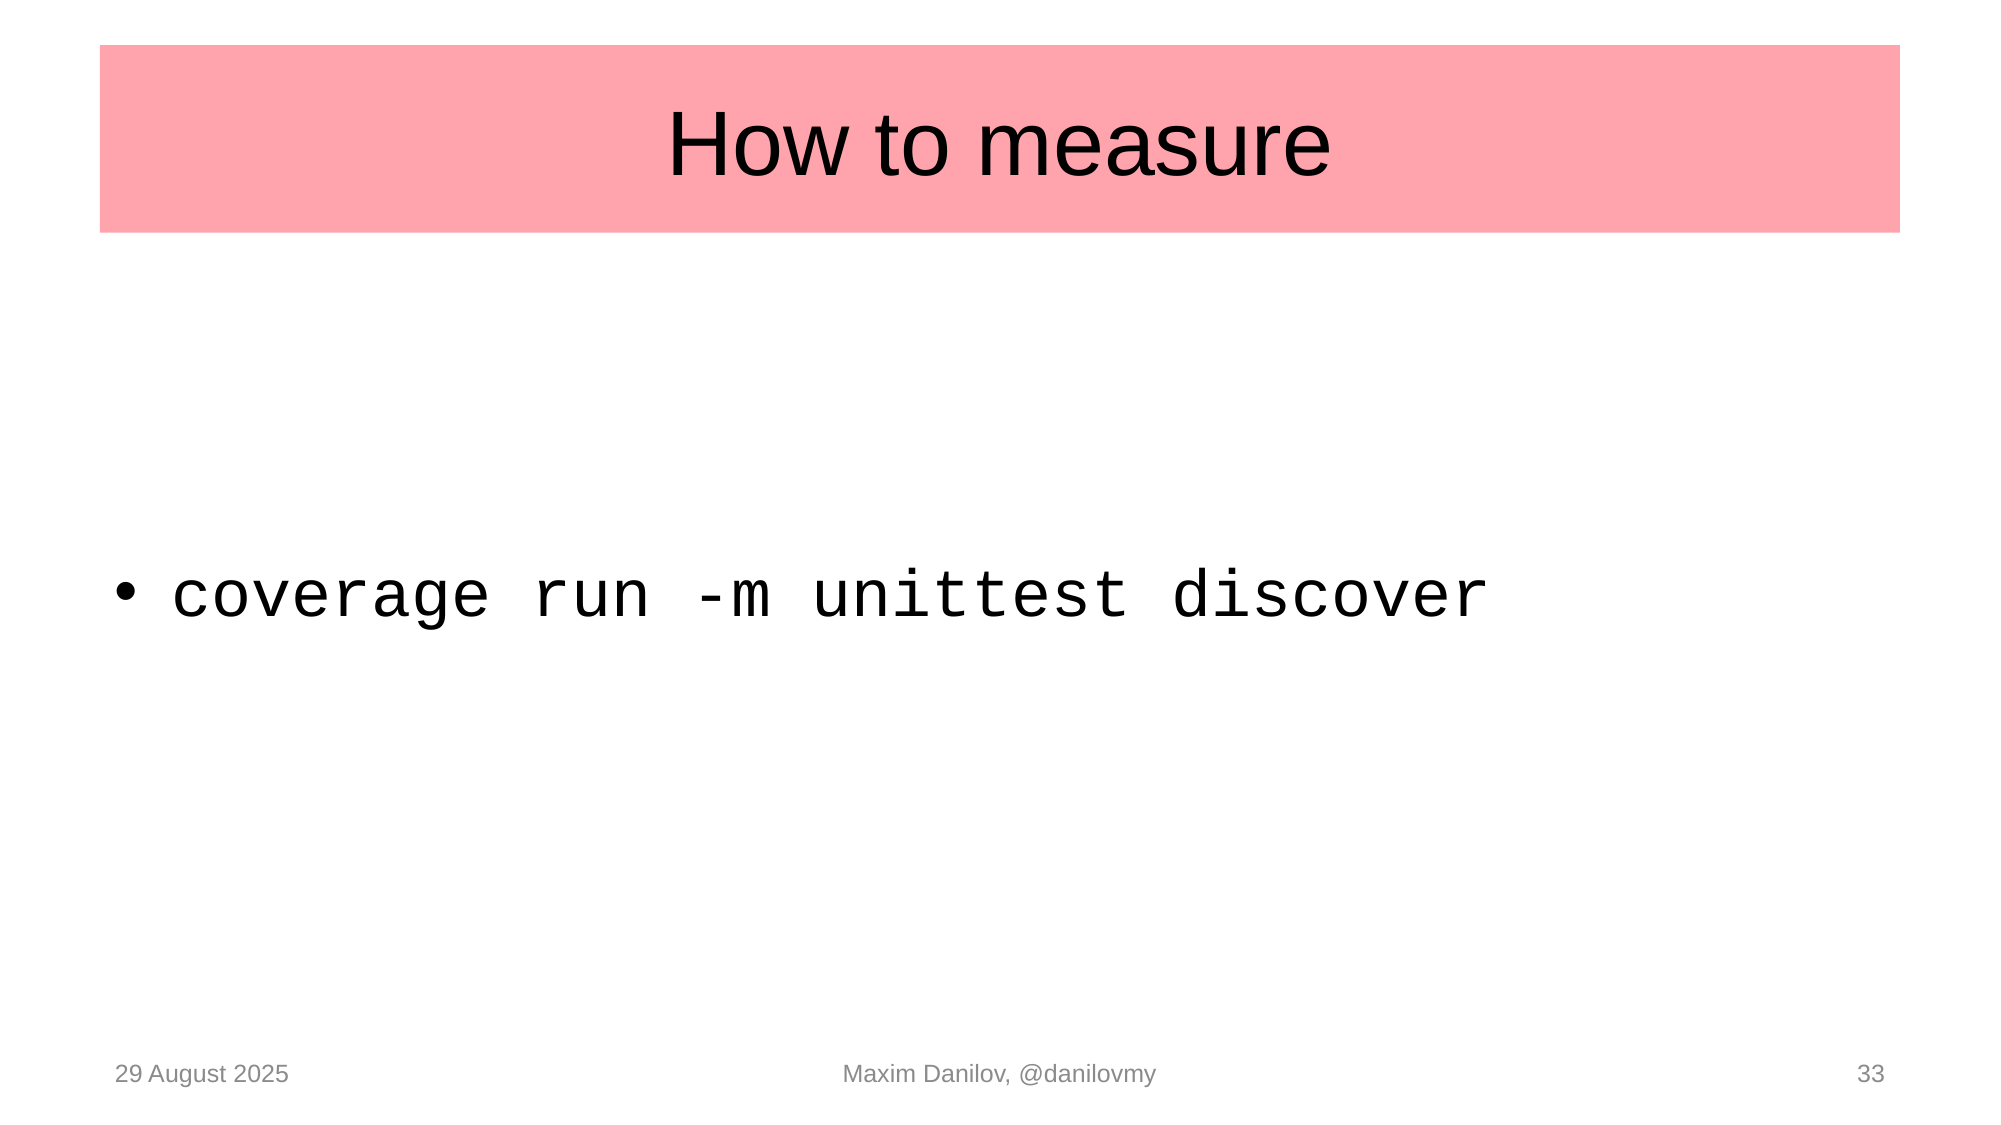

# How to measure

coverage run -m unittest discover
29 August 2025
Maxim Danilov, @danilovmy
33